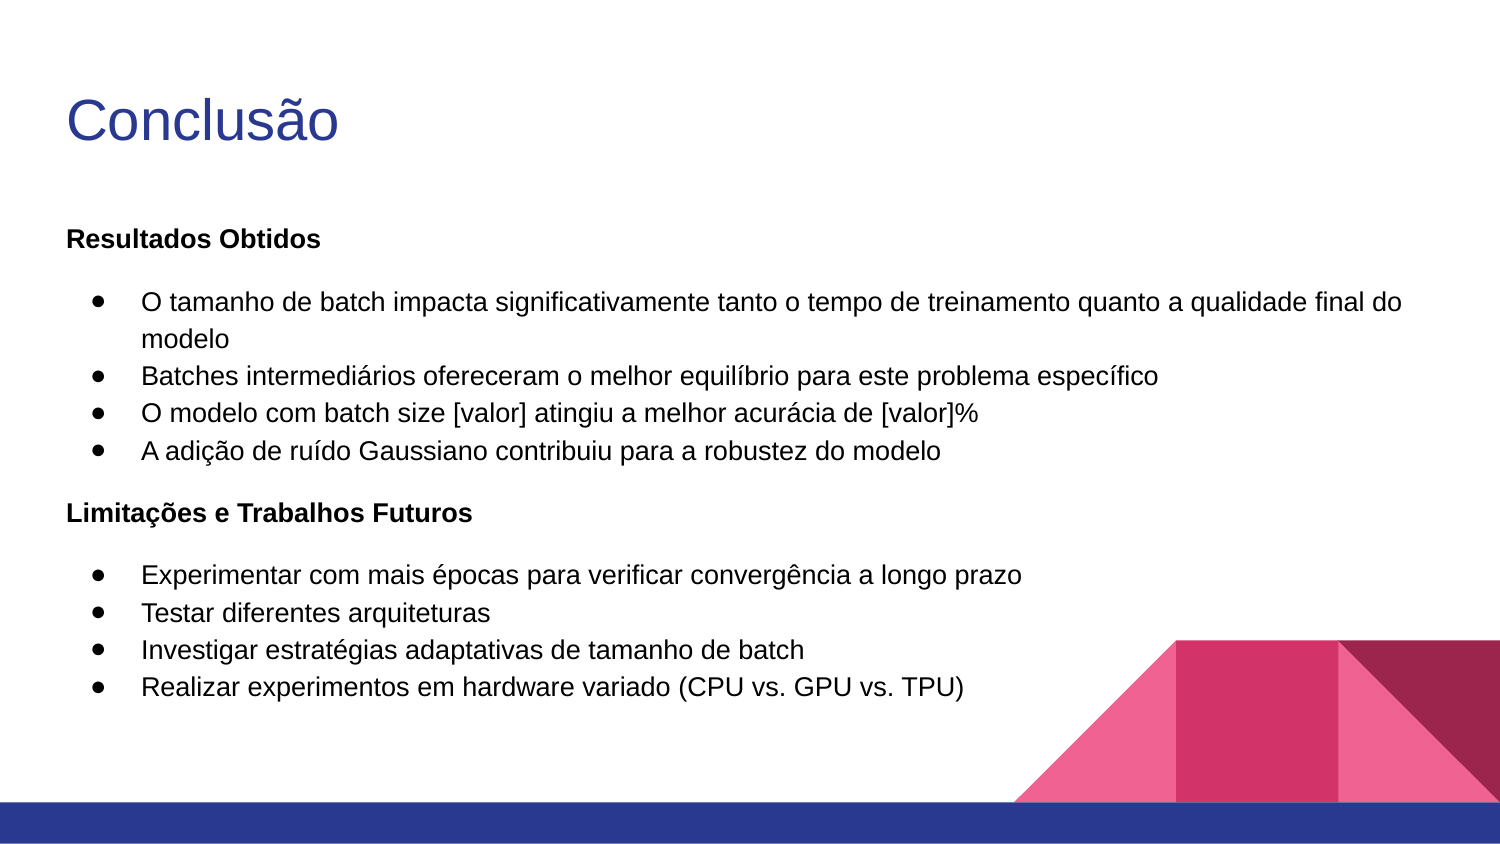

# Conclusão
Resultados Obtidos
O tamanho de batch impacta significativamente tanto o tempo de treinamento quanto a qualidade final do modelo
Batches intermediários ofereceram o melhor equilíbrio para este problema específico
O modelo com batch size [valor] atingiu a melhor acurácia de [valor]%
A adição de ruído Gaussiano contribuiu para a robustez do modelo
Limitações e Trabalhos Futuros
Experimentar com mais épocas para verificar convergência a longo prazo
Testar diferentes arquiteturas
Investigar estratégias adaptativas de tamanho de batch
Realizar experimentos em hardware variado (CPU vs. GPU vs. TPU)